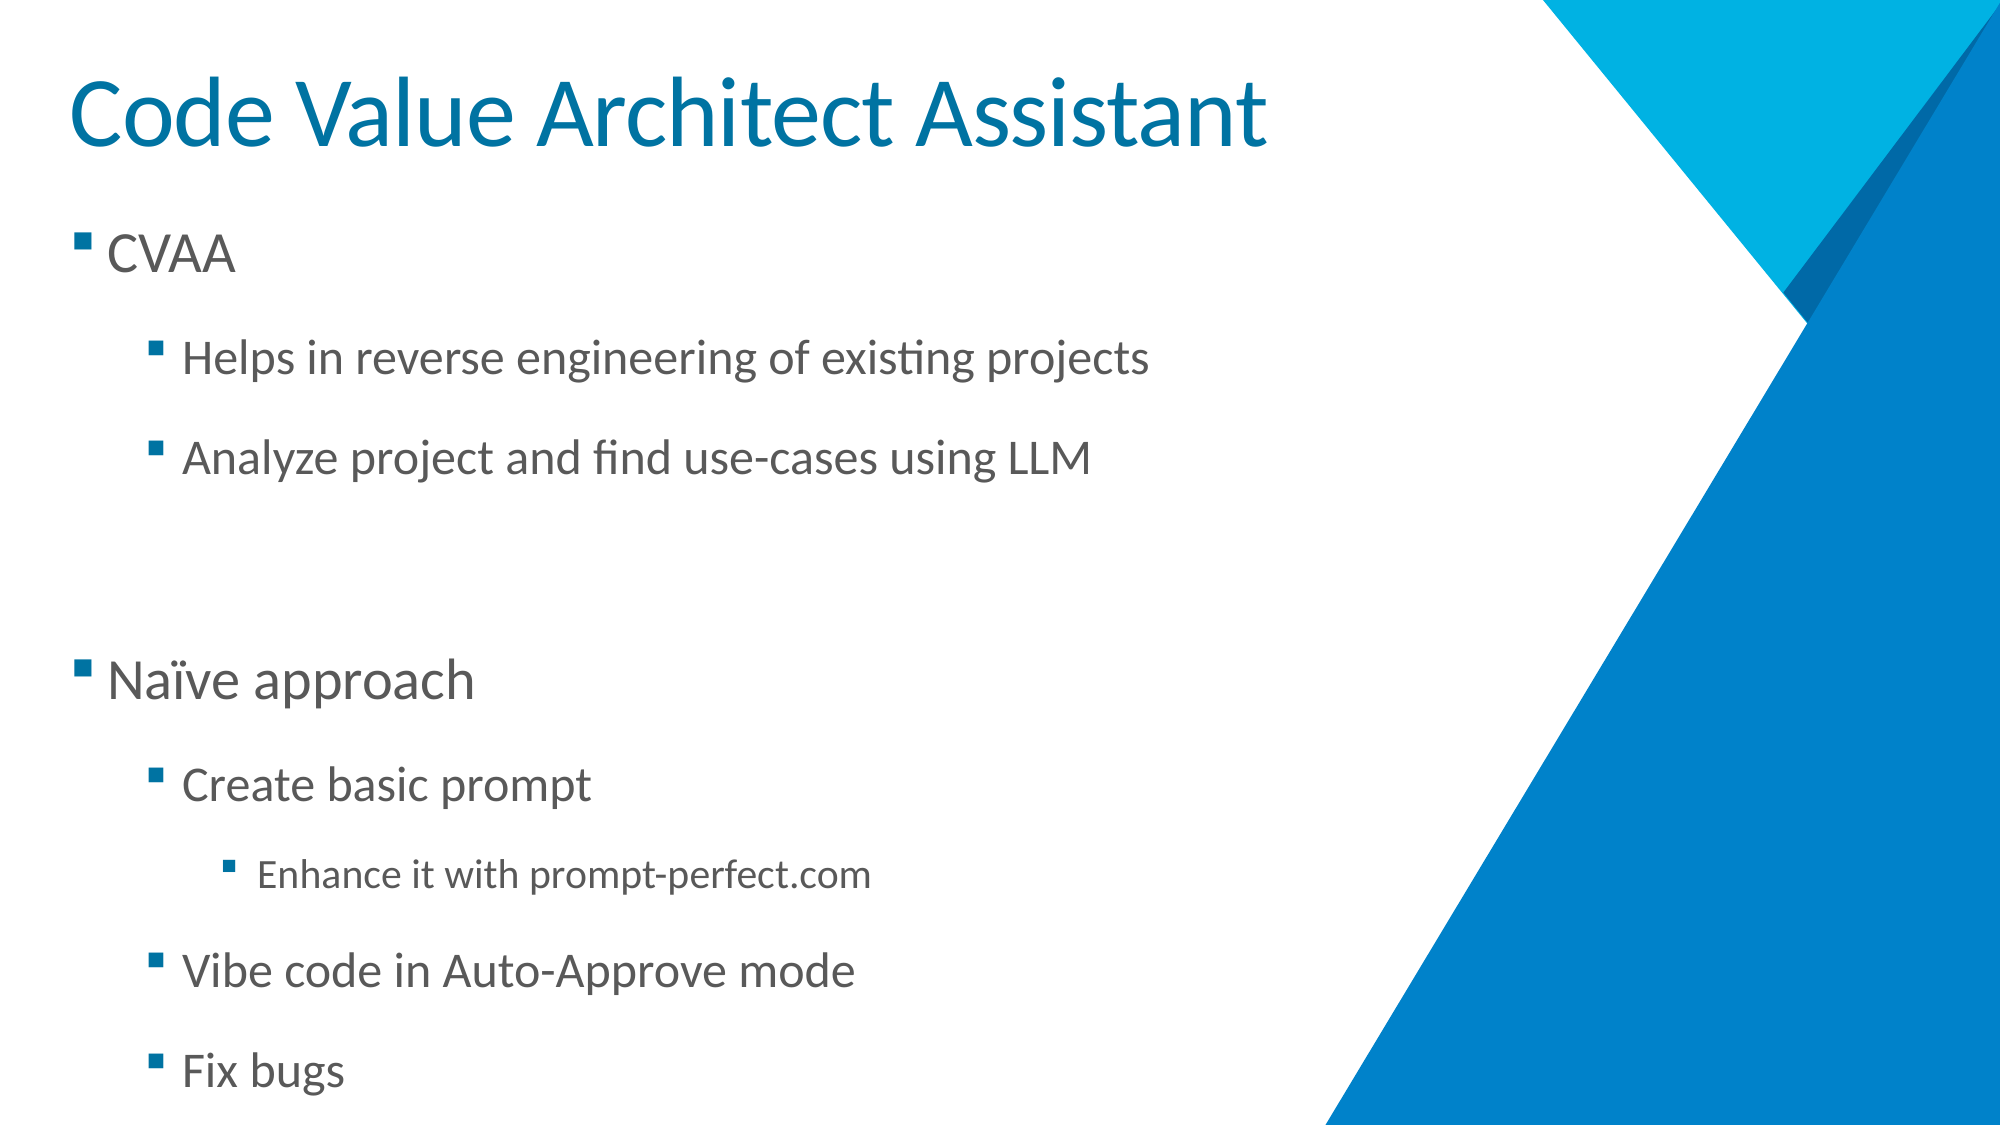

# Code Value Architect Assistant
CVAA
Helps in reverse engineering of existing projects
Analyze project and find use-cases using LLM

Naïve approach
Create basic prompt
Enhance it with prompt-perfect.com
Vibe code in Auto-Approve mode
Fix bugs